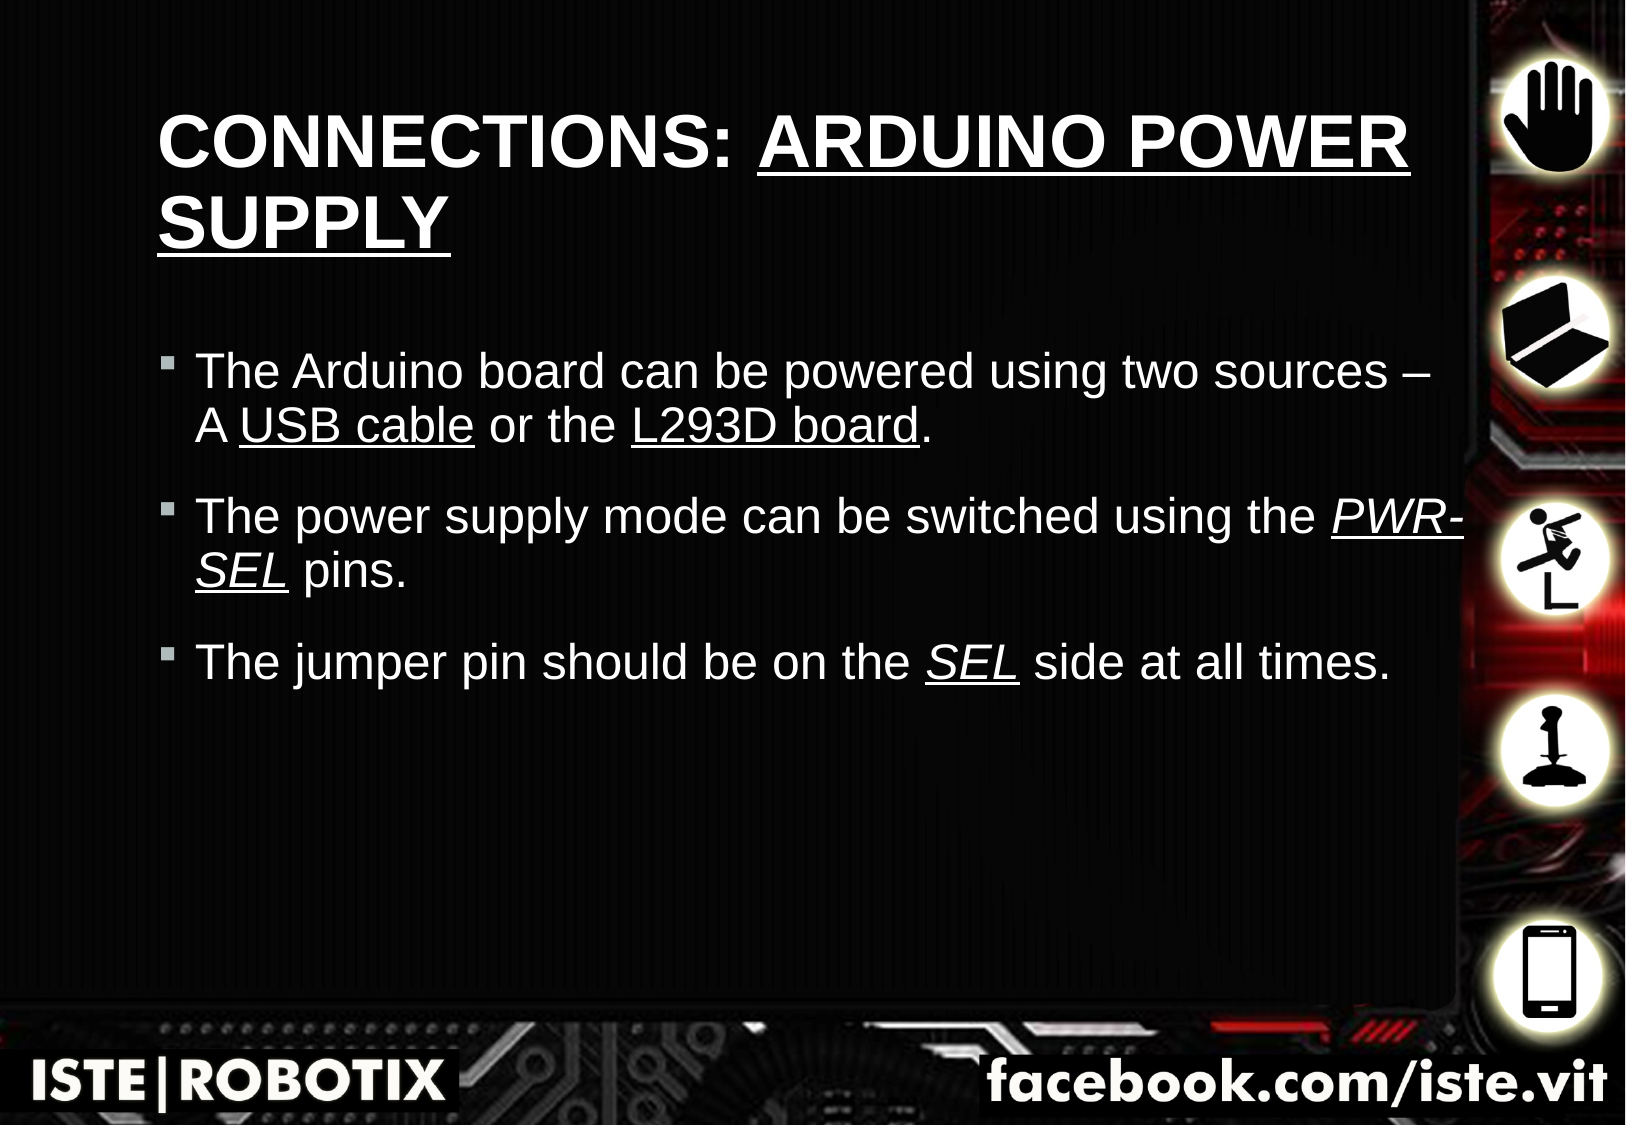

# Connections: Arduino Power Supply
The Arduino board can be powered using two sources – A USB cable or the L293D board.
The power supply mode can be switched using the PWR-SEL pins.
The jumper pin should be on the SEL side at all times.